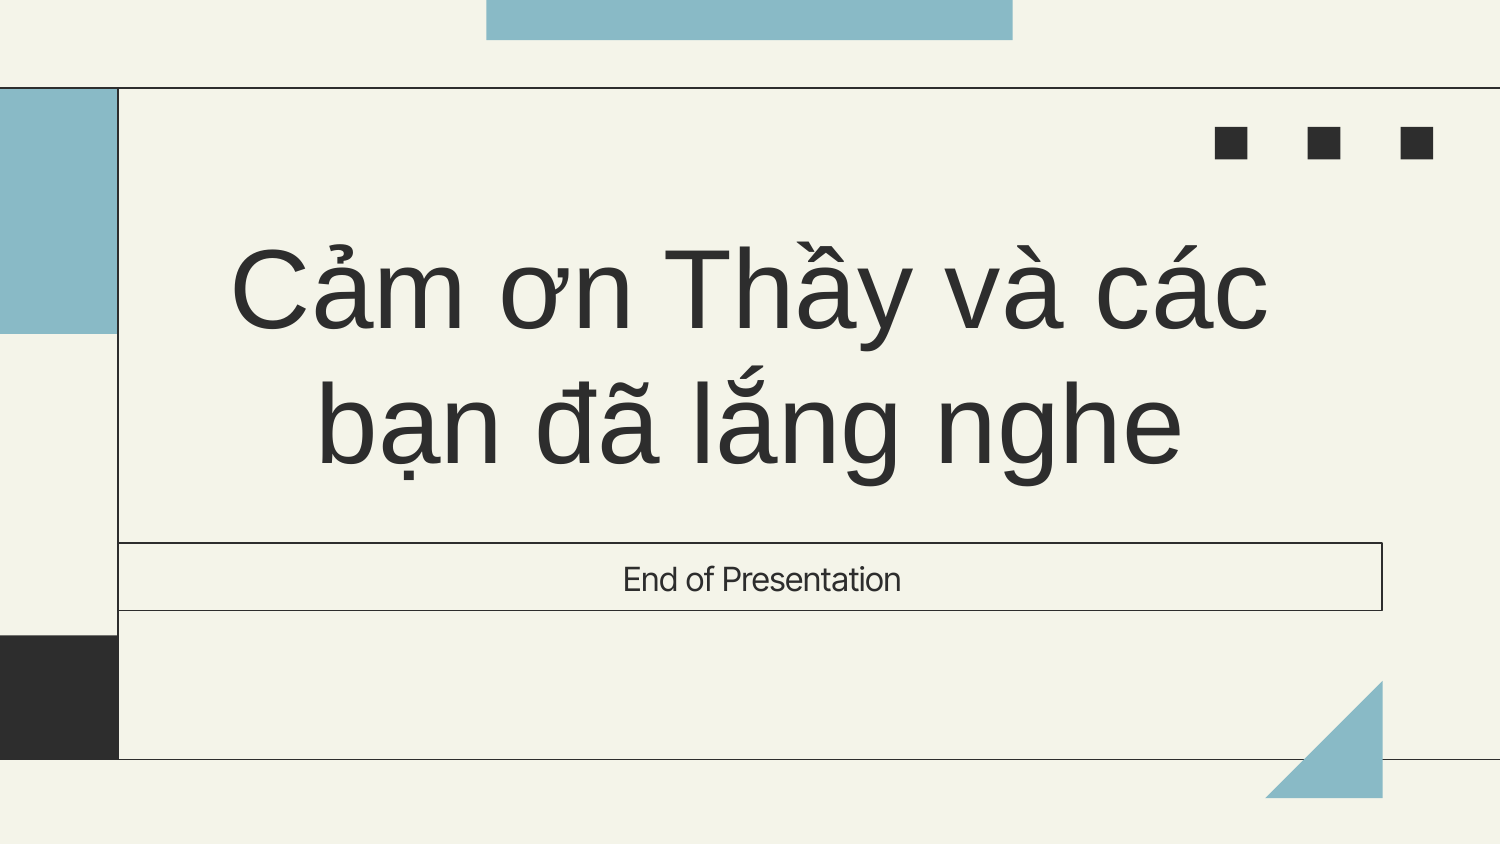

# Cảm ơn Thầy và các bạn đã lắng nghe
End of Presentation